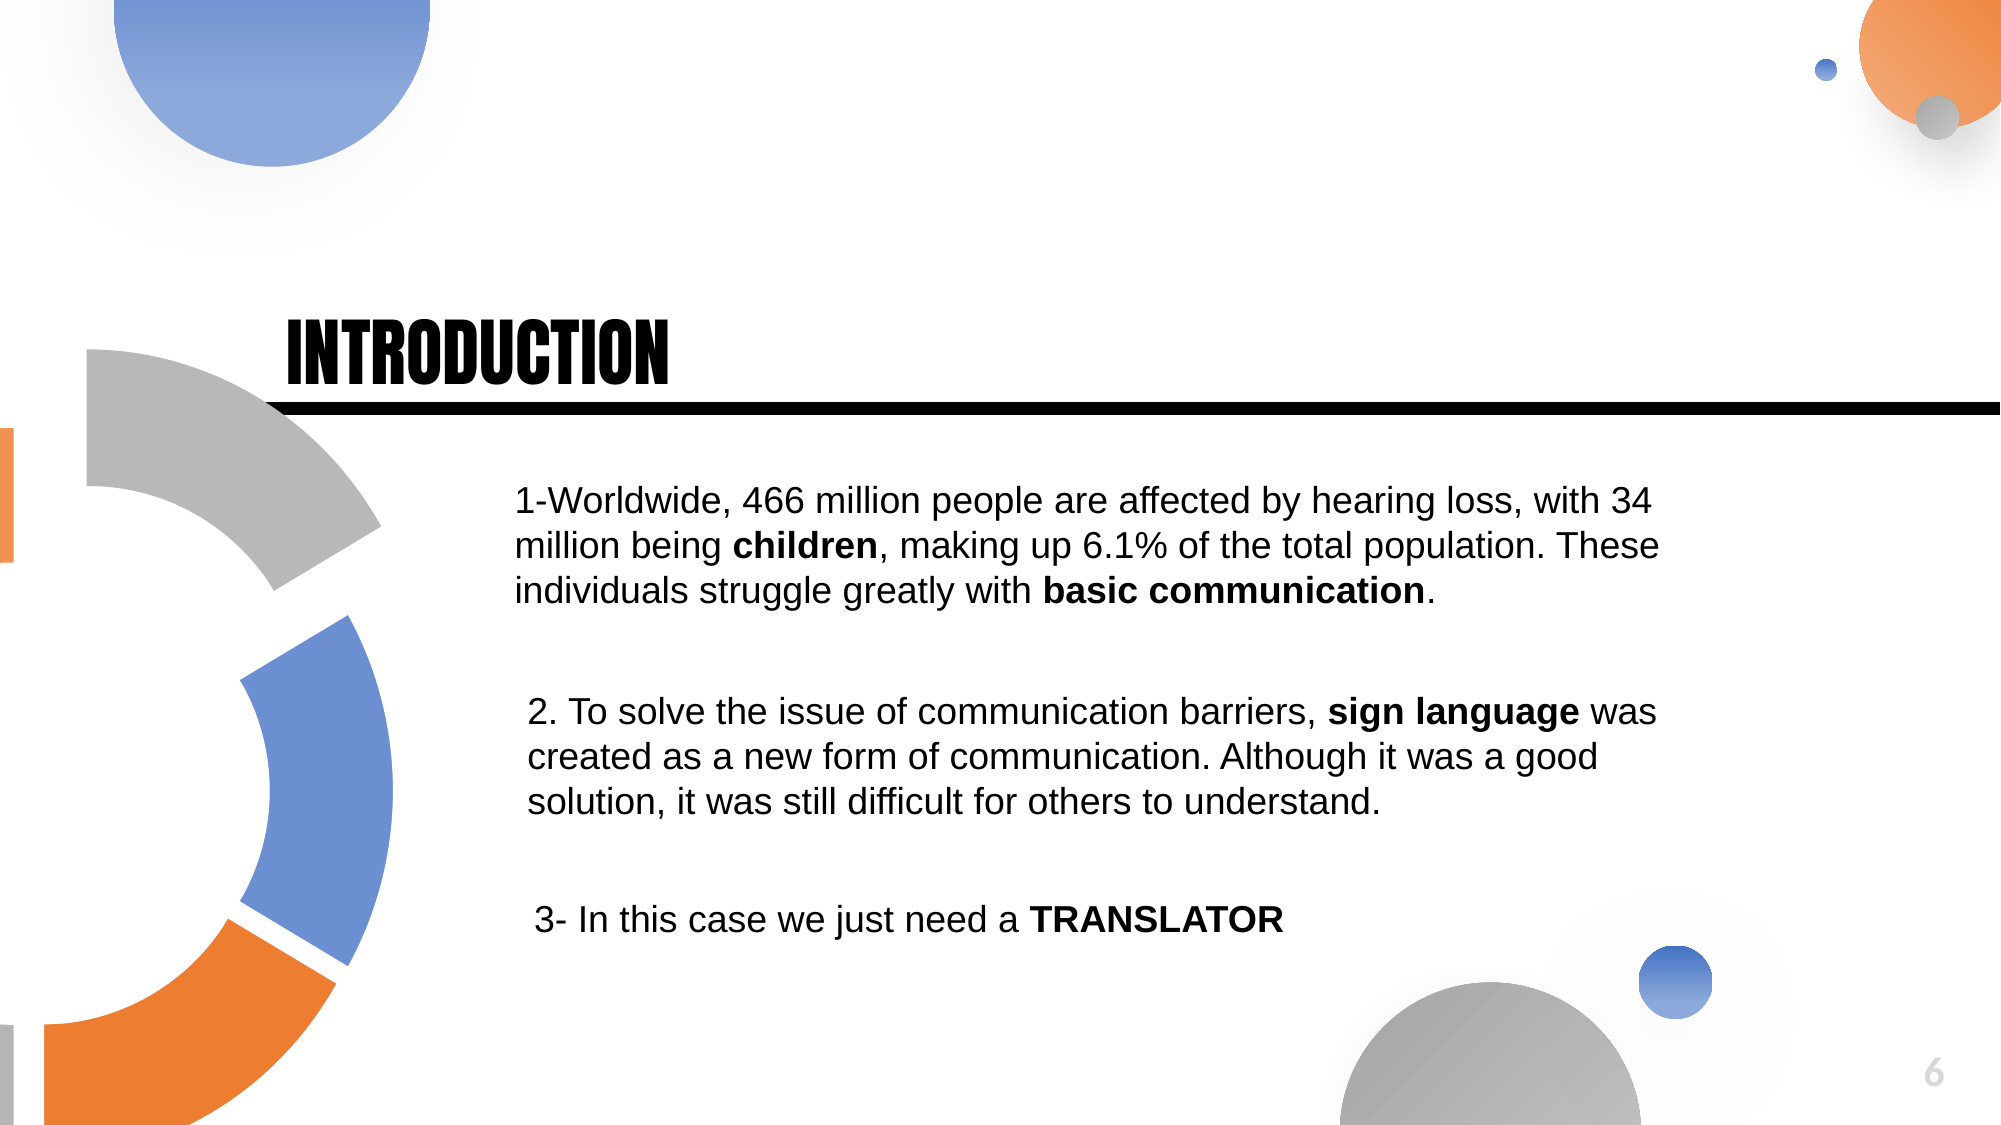

INTRODUCTION

1-Worldwide, 466 million people are affected by hearing loss, with 34 million being children, making up 6.1% of the total population. These individuals struggle greatly with basic communication.

2. To solve the issue of communication barriers, sign language was created as a new form of communication. Although it was a good solution, it was still difficult for others to understand.
3- In this case we just need a TRANSLATOR